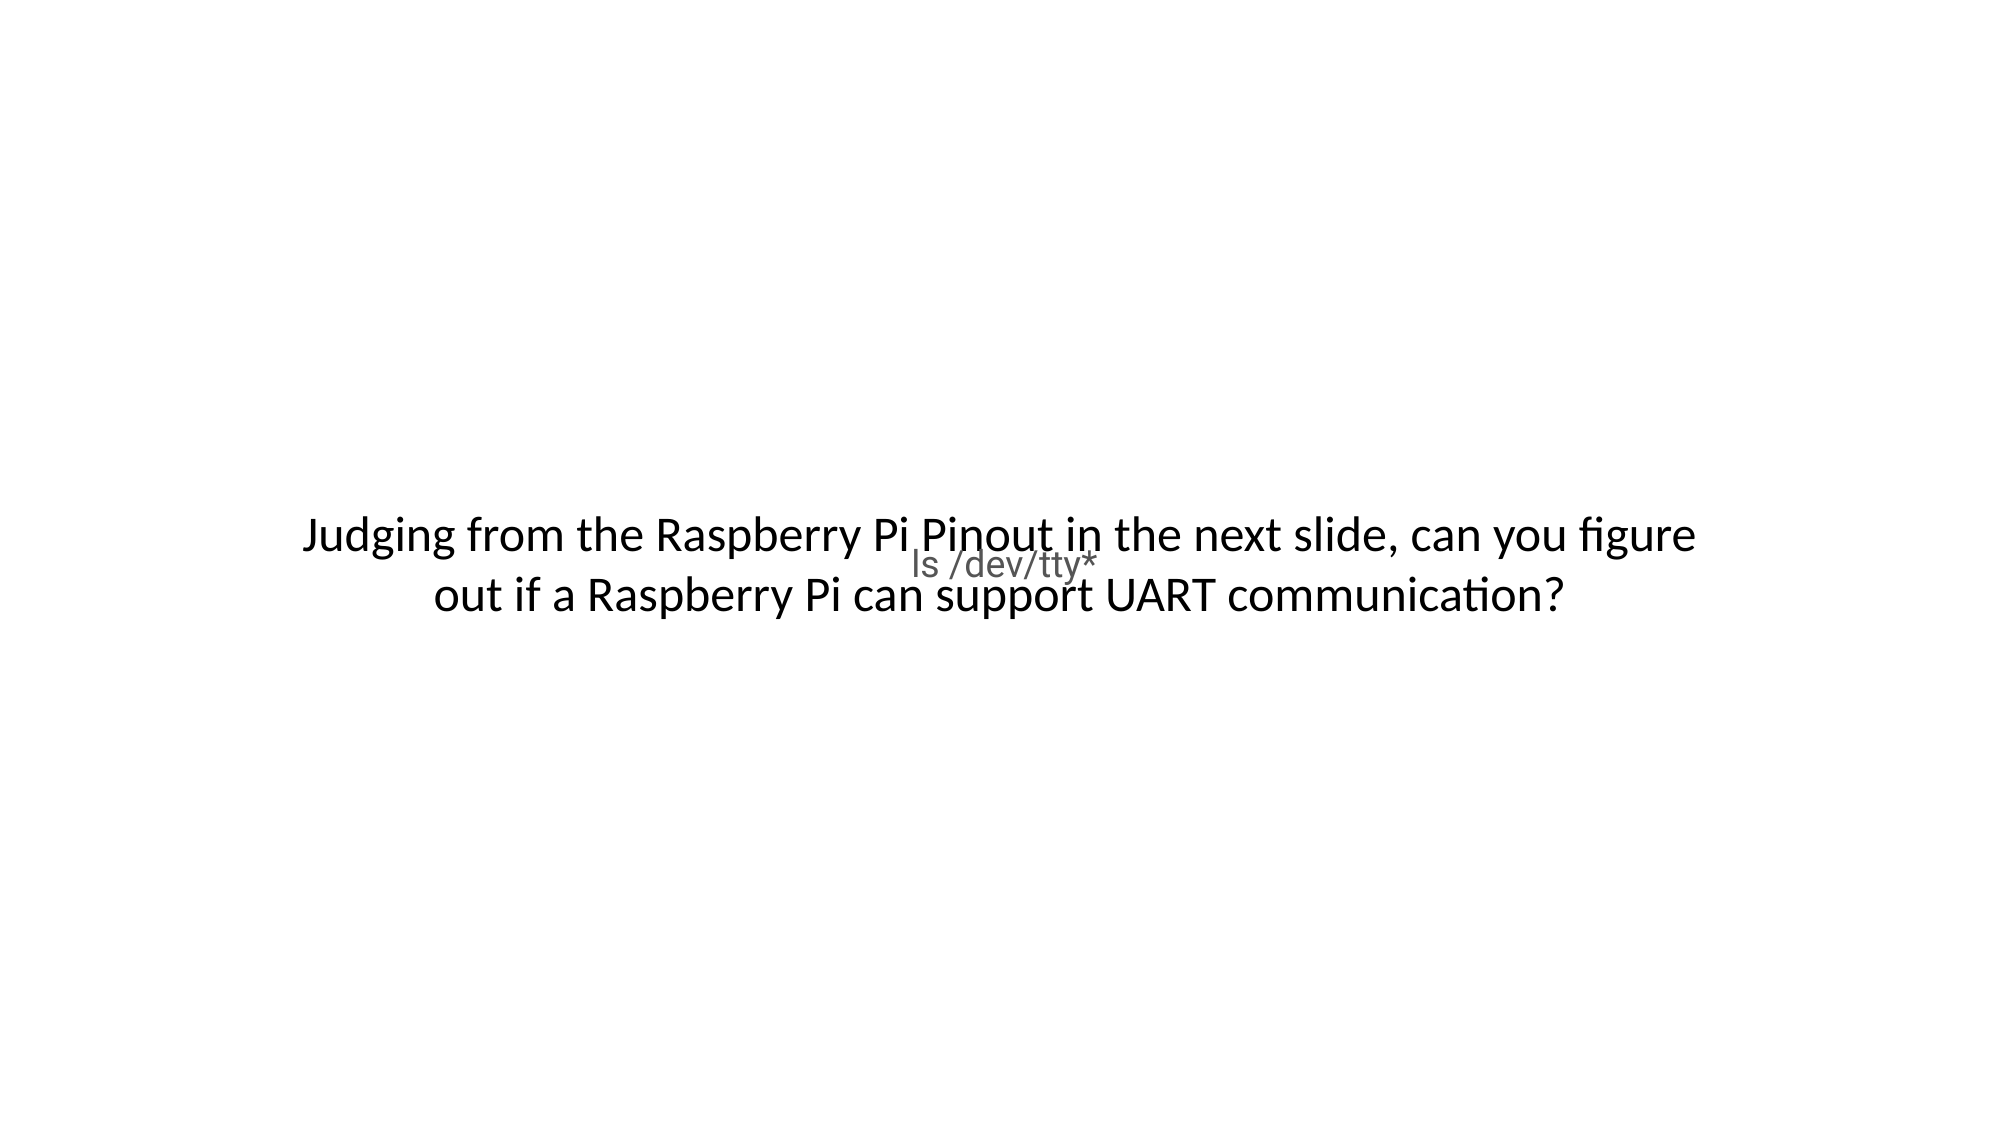

Judging from the Raspberry Pi Pinout in the next slide, can you figure out if a Raspberry Pi can support UART communication?
 ls /dev/tty*